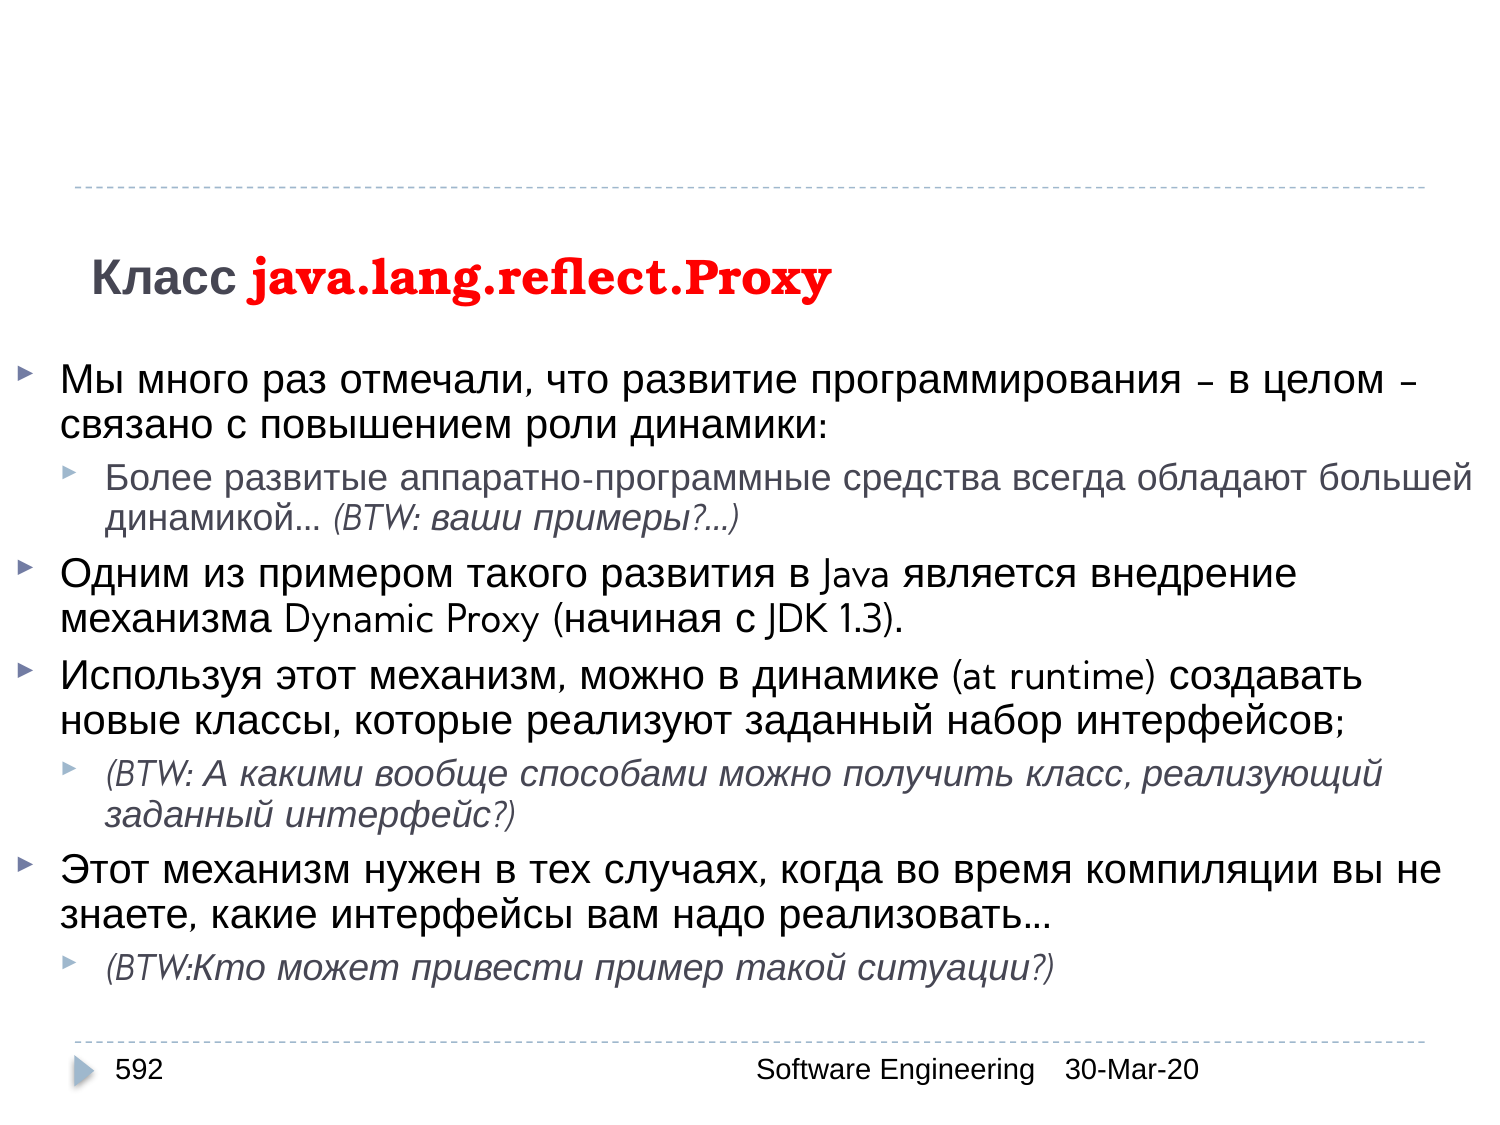

# Класс java.lang.reflect.Proxy
Мы много раз отмечали, что развитие программирования – в целом – связано с повышением роли динамики:
Более развитые аппаратно-программные средства всегда обладают большей динамикой... (BTW: ваши примеры?...)
Одним из примером такого развития в Java является внедрение механизма Dynamic Proxy (начиная с JDK 1.3).
Используя этот механизм, можно в динамике (at runtime) создавать новые классы, которые реализуют заданный набор интерфейсов;
(BTW: А какими вообще способами можно получить класс, реализующий заданный интерфейс?)
Этот механизм нужен в тех случаях, когда во время компиляции вы не знаете, какие интерфейсы вам надо реализовать...
(BTW:Кто может привести пример такой ситуации?)

592
Software Engineering
30-Mar-20